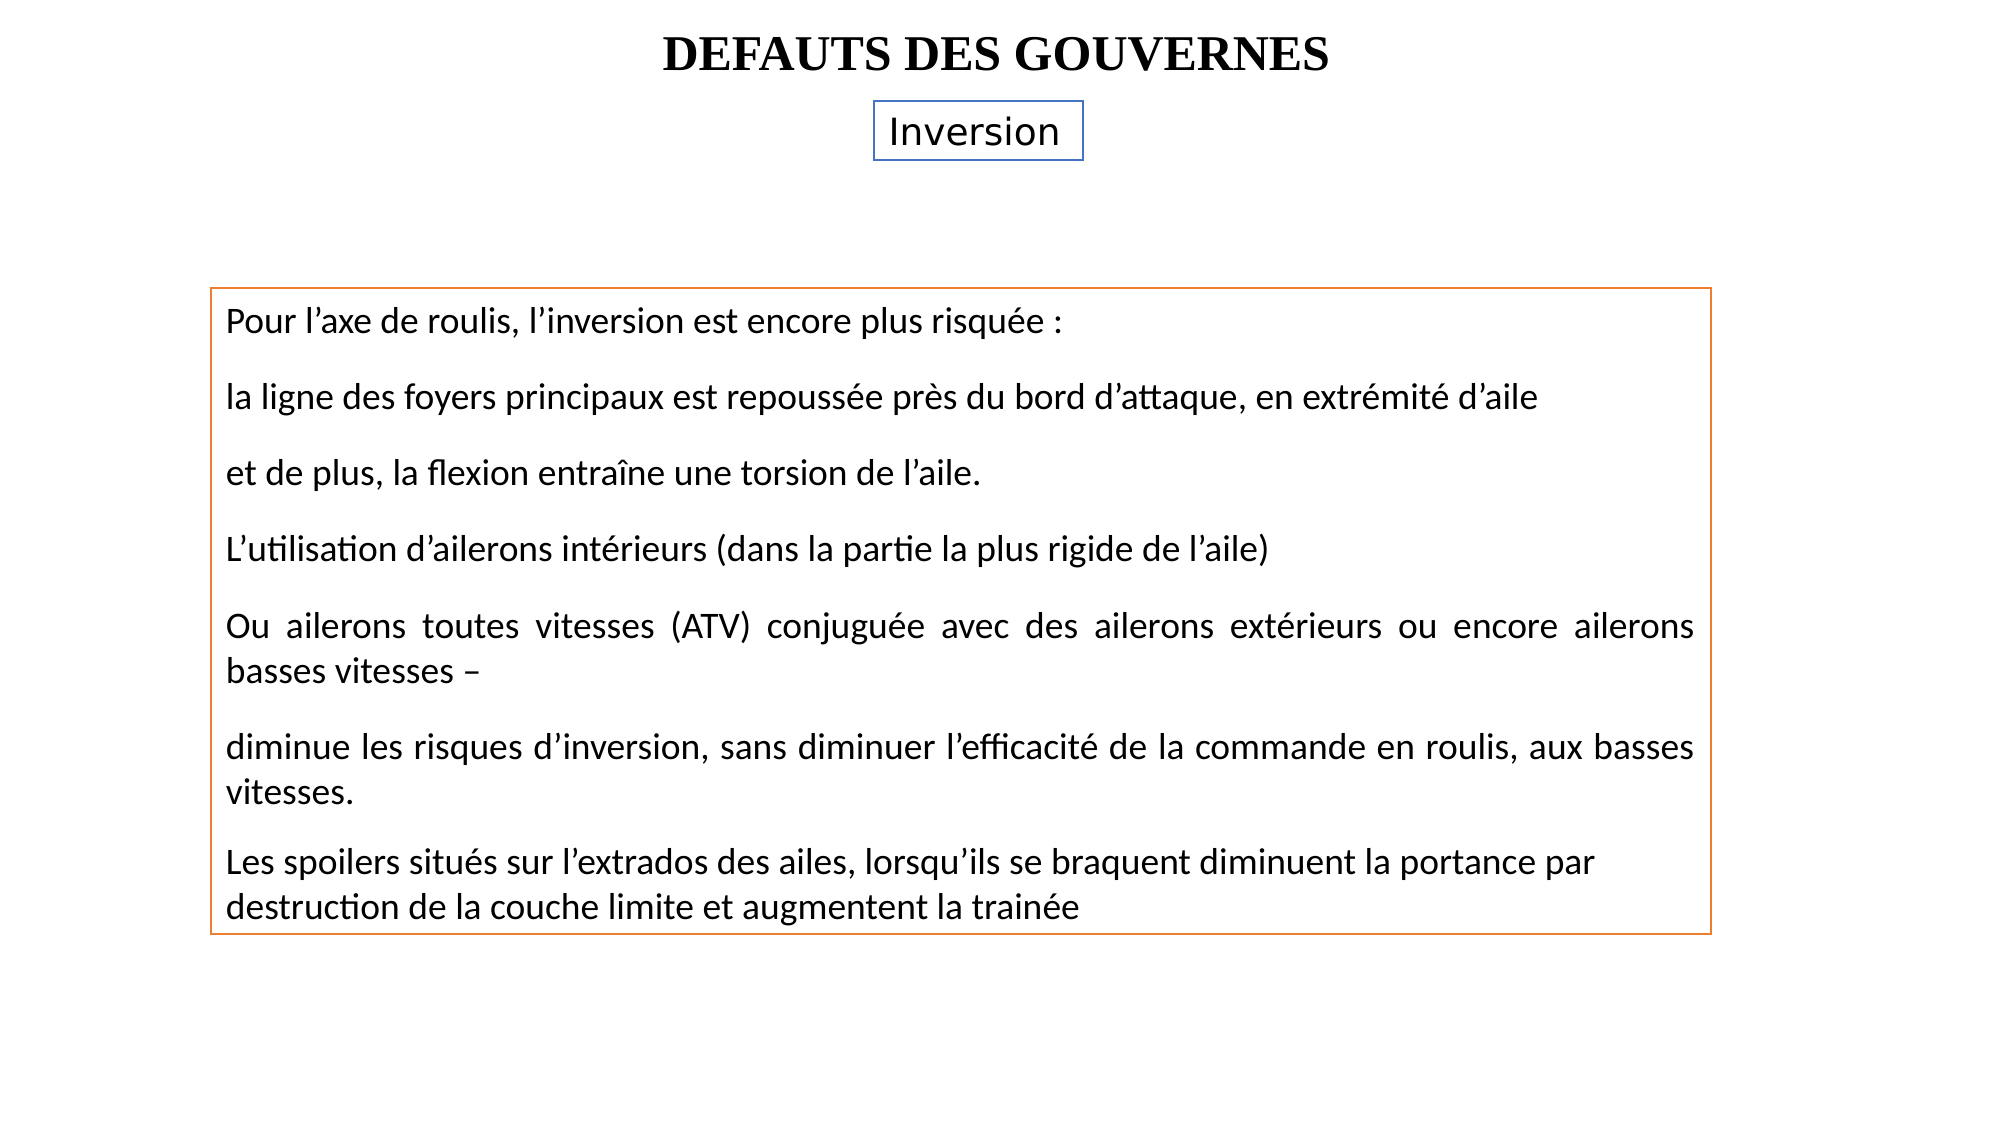

# DEFAUTS DES GOUVERNES
Inversion
Pour l’axe de roulis, l’inversion est encore plus risquée :
la ligne des foyers principaux est repoussée près du bord d’attaque, en extrémité d’aile
et de plus, la flexion entraîne une torsion de l’aile.
L’utilisation d’ailerons intérieurs (dans la partie la plus rigide de l’aile)
Ou ailerons toutes vitesses (ATV) conjuguée avec des ailerons extérieurs ou encore ailerons basses vitesses –
diminue les risques d’inversion, sans diminuer l’efficacité de la commande en roulis, aux basses vitesses.
Les spoilers situés sur l’extrados des ailes, lorsqu’ils se braquent diminuent la portance par destruction de la couche limite et augmentent la trainée